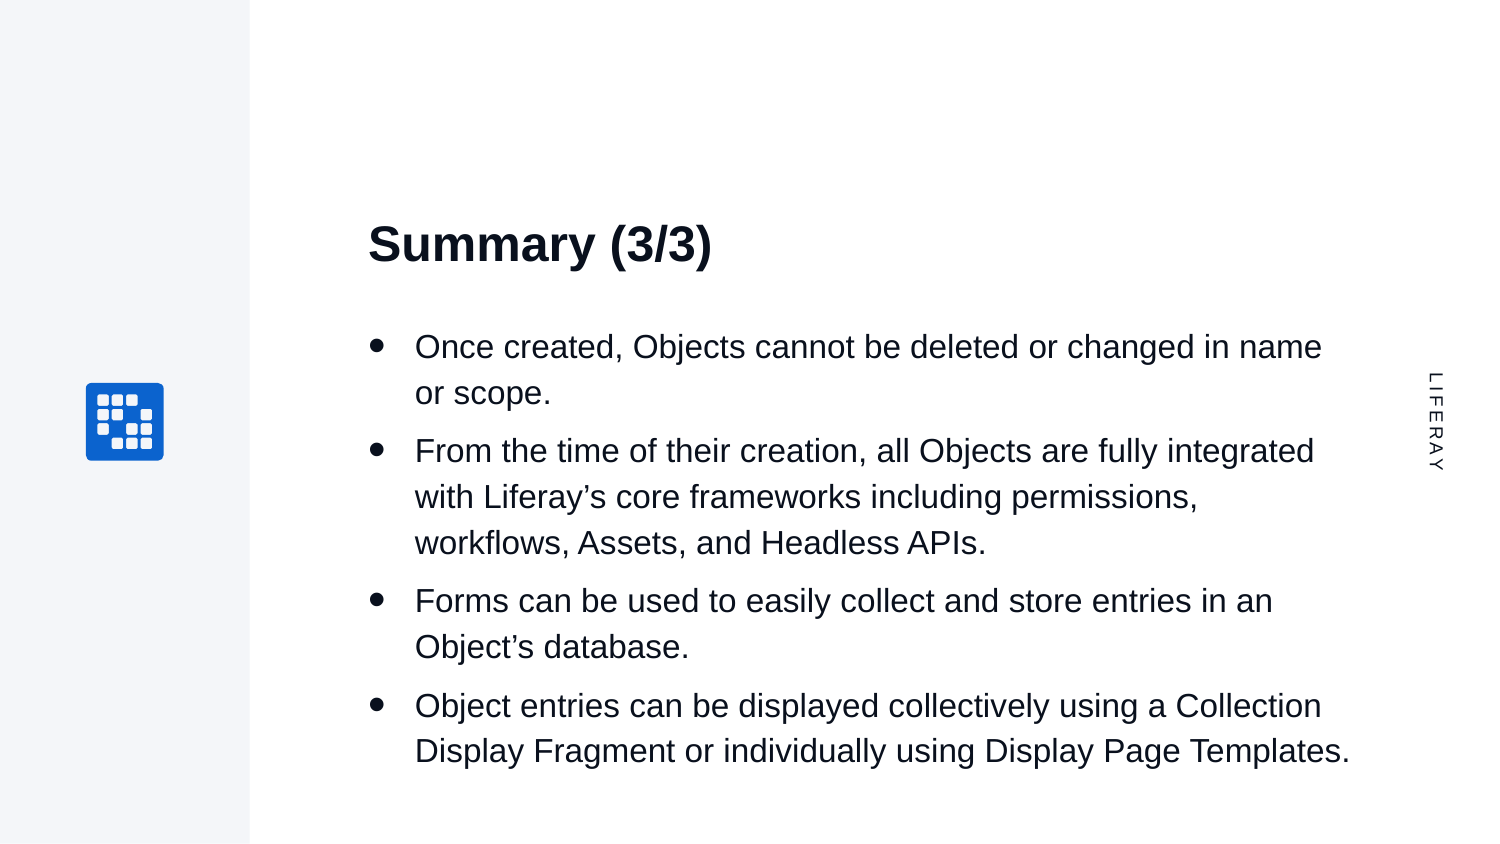

# Summary (3/3)
Once created, Objects cannot be deleted or changed in name or scope.
From the time of their creation, all Objects are fully integrated with Liferay’s core frameworks including permissions, workflows, Assets, and Headless APIs.
Forms can be used to easily collect and store entries in an Object’s database.
Object entries can be displayed collectively using a Collection Display Fragment or individually using Display Page Templates.